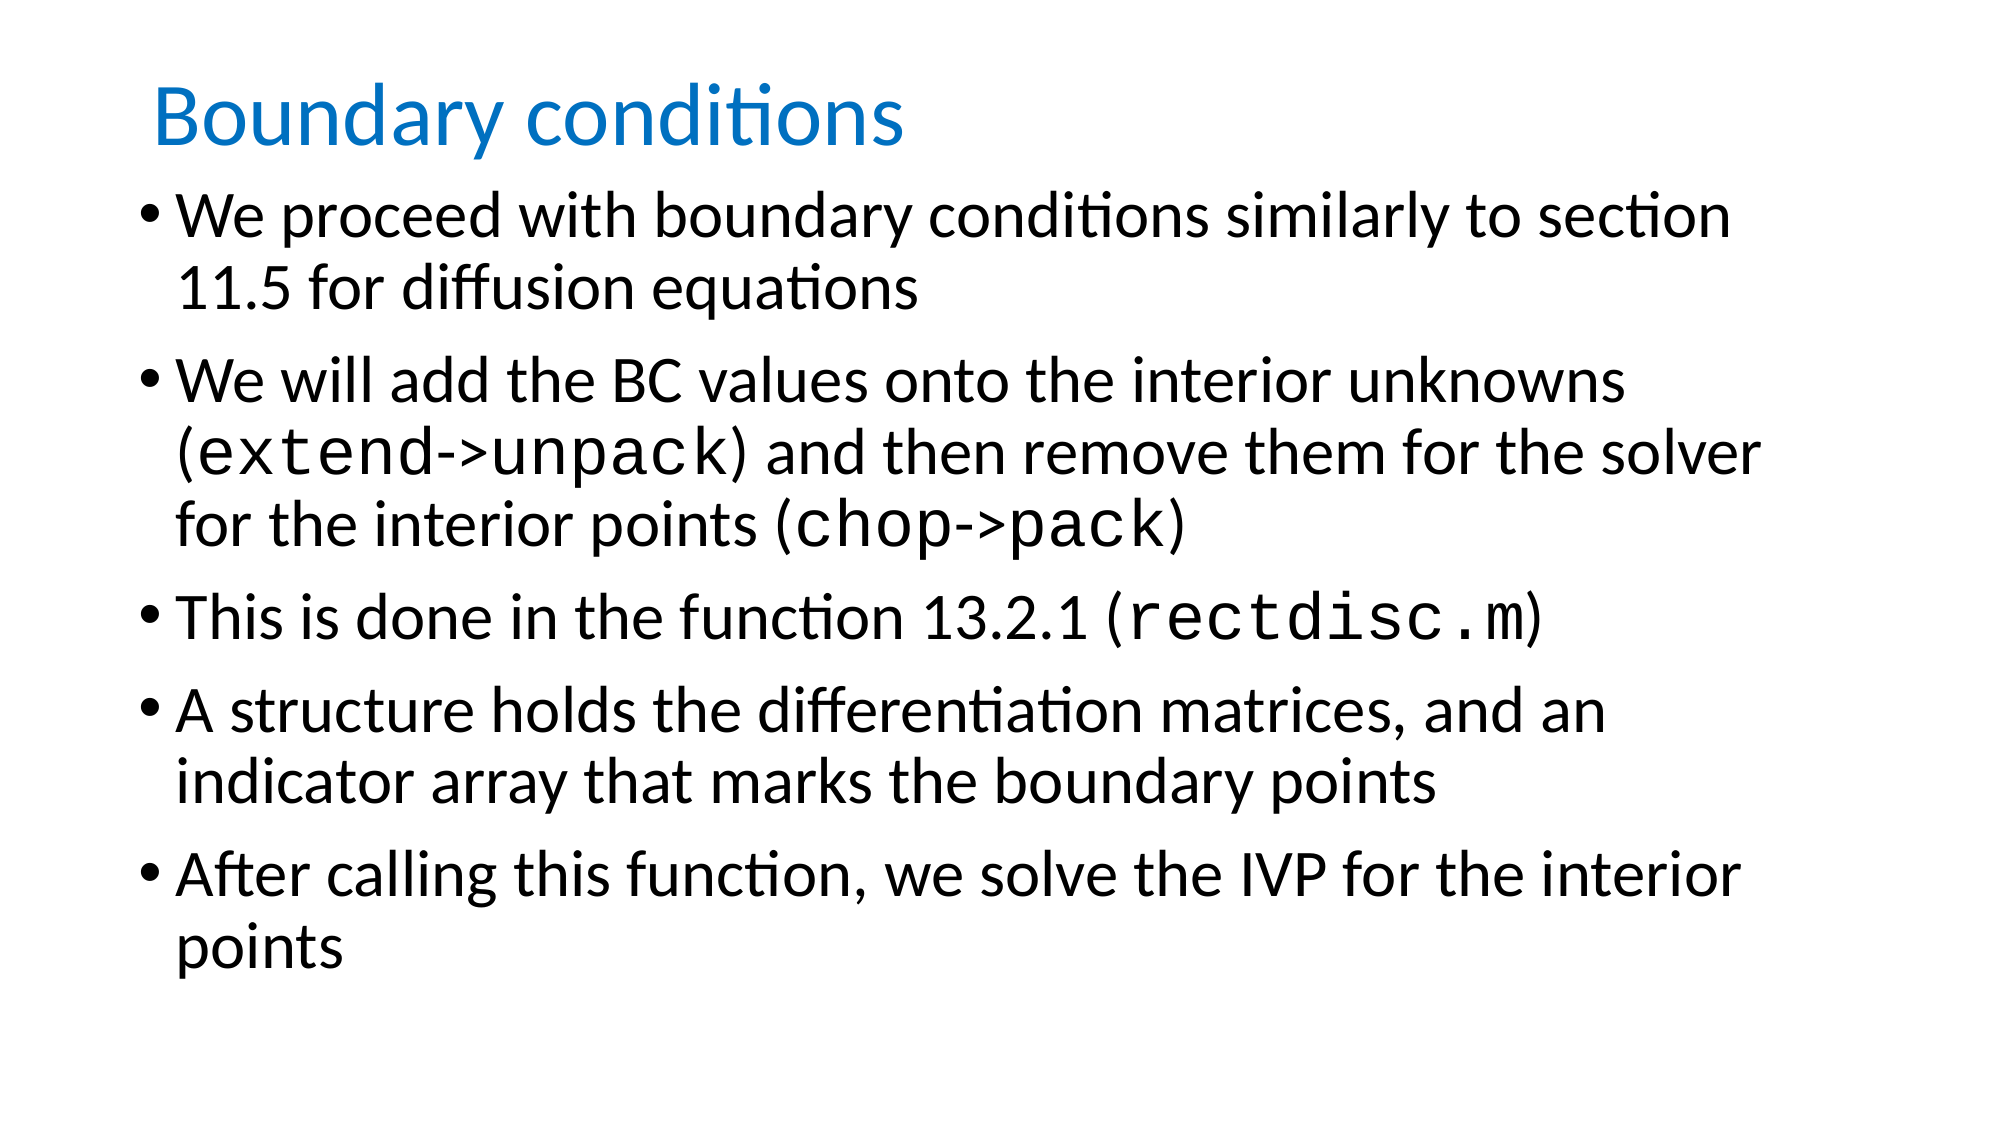

# Boundary conditions
We proceed with boundary conditions similarly to section 11.5 for diffusion equations
We will add the BC values onto the interior unknowns (extend->unpack) and then remove them for the solver for the interior points (chop->pack)
This is done in the function 13.2.1 (rectdisc.m)
A structure holds the differentiation matrices, and an indicator array that marks the boundary points
After calling this function, we solve the IVP for the interior points